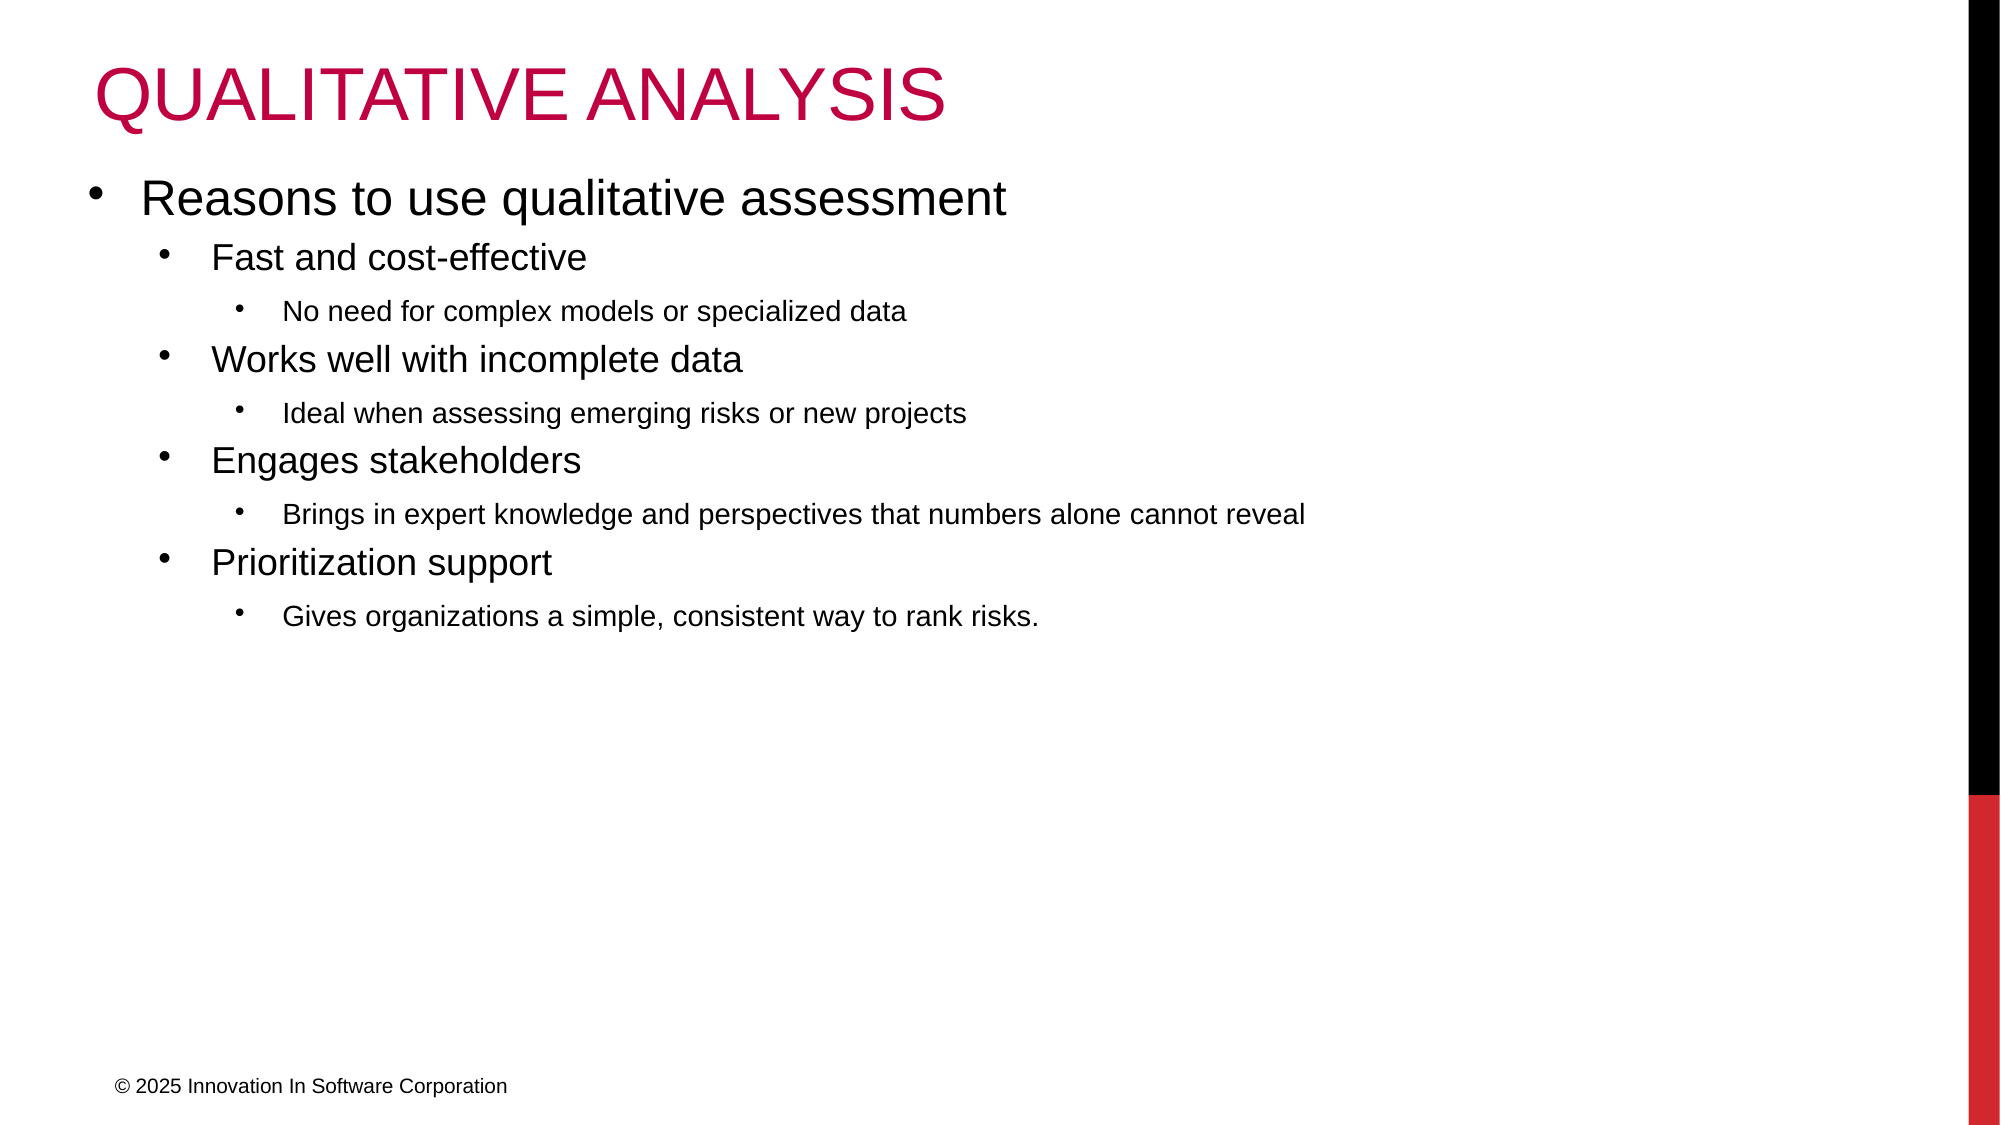

# Qualitative analysis
Reasons to use qualitative assessment
Fast and cost-effective
No need for complex models or specialized data
Works well with incomplete data
Ideal when assessing emerging risks or new projects
Engages stakeholders
Brings in expert knowledge and perspectives that numbers alone cannot reveal
Prioritization support
Gives organizations a simple, consistent way to rank risks.
© 2025 Innovation In Software Corporation